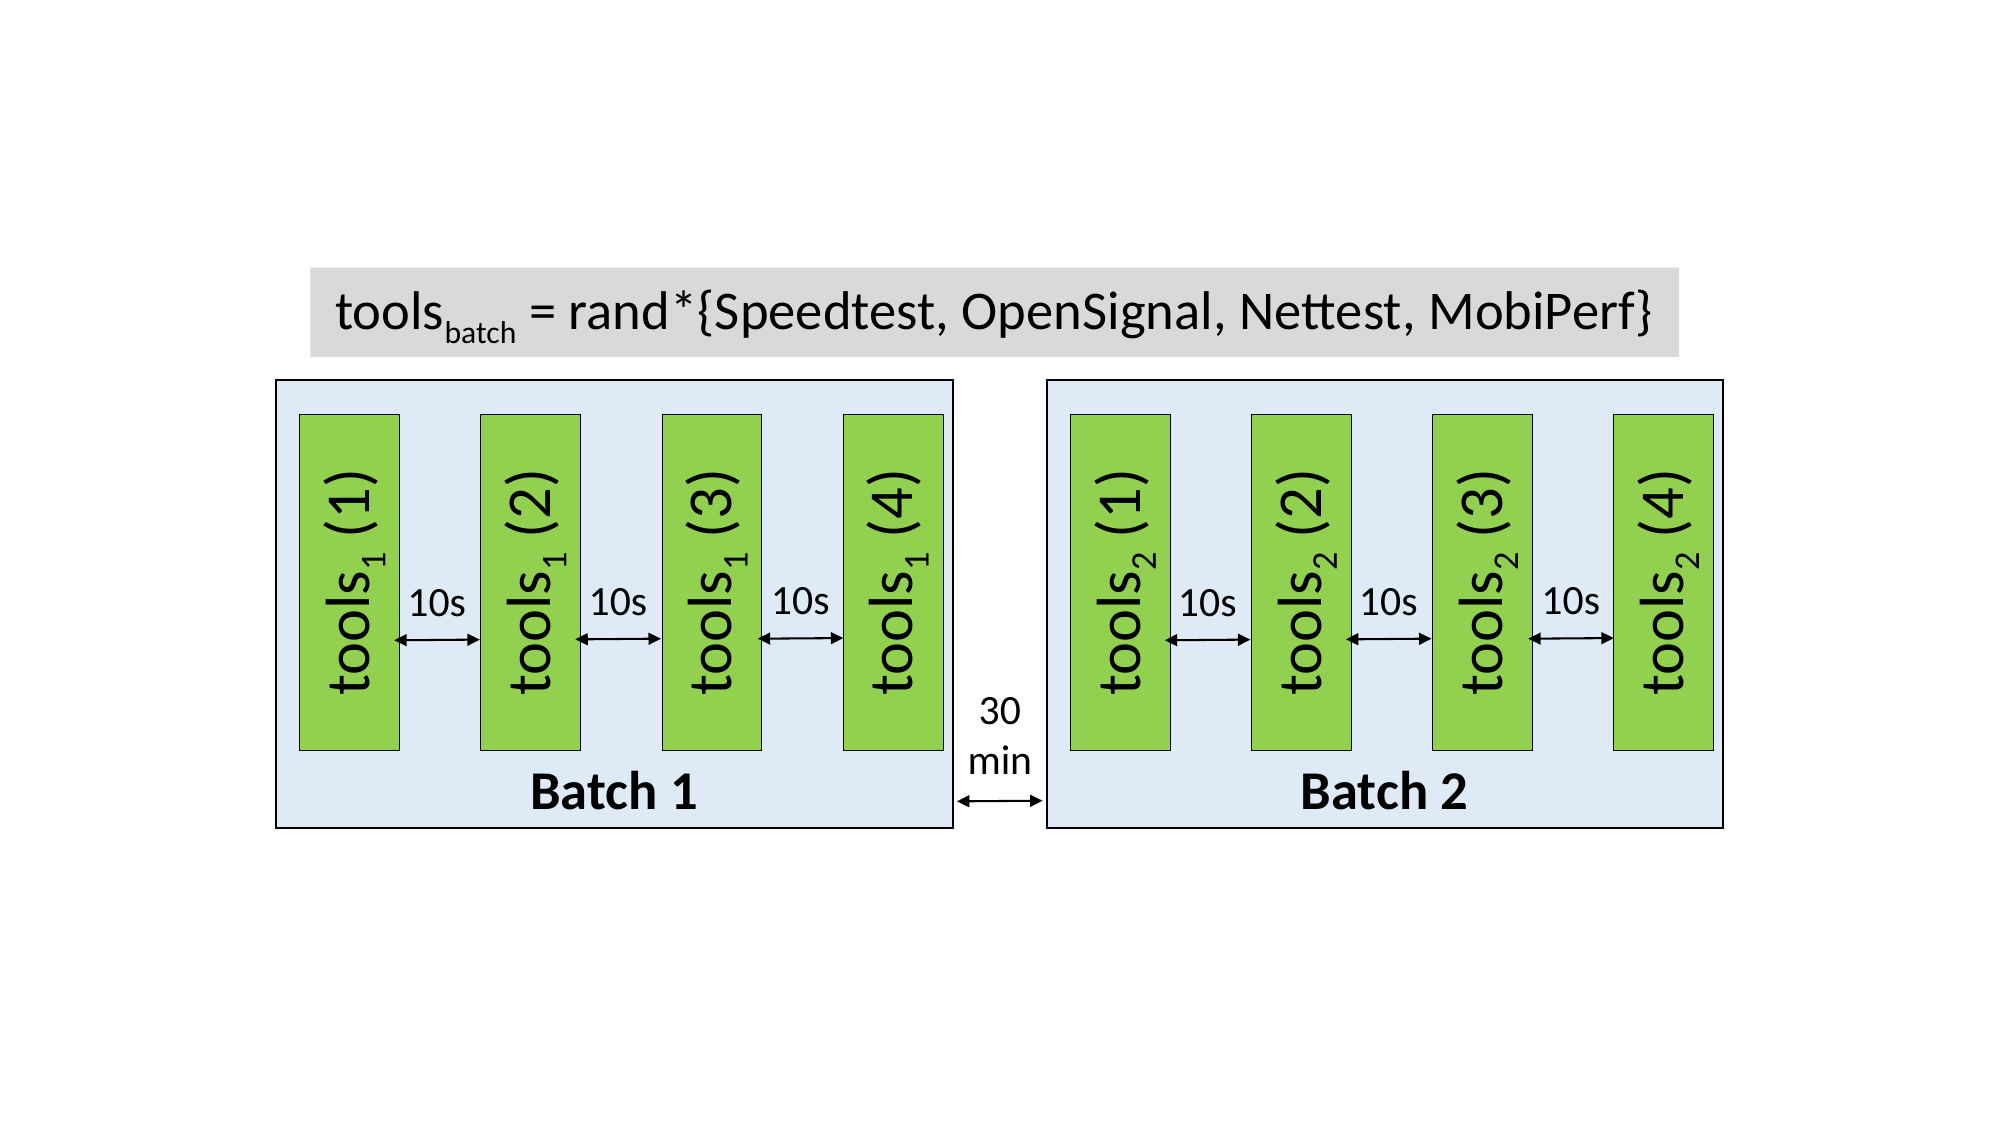

toolsbatch = rand*{Speedtest, OpenSignal, Nettest, MobiPerf}
Batch 1
Batch 2
tools1 (1)
tools1 (2)
tools1 (3)
tools1 (4)
tools2 (1)
tools2 (2)
tools2 (3)
tools2 (4)
10s
10s
10s
10s
10s
10s
30
min